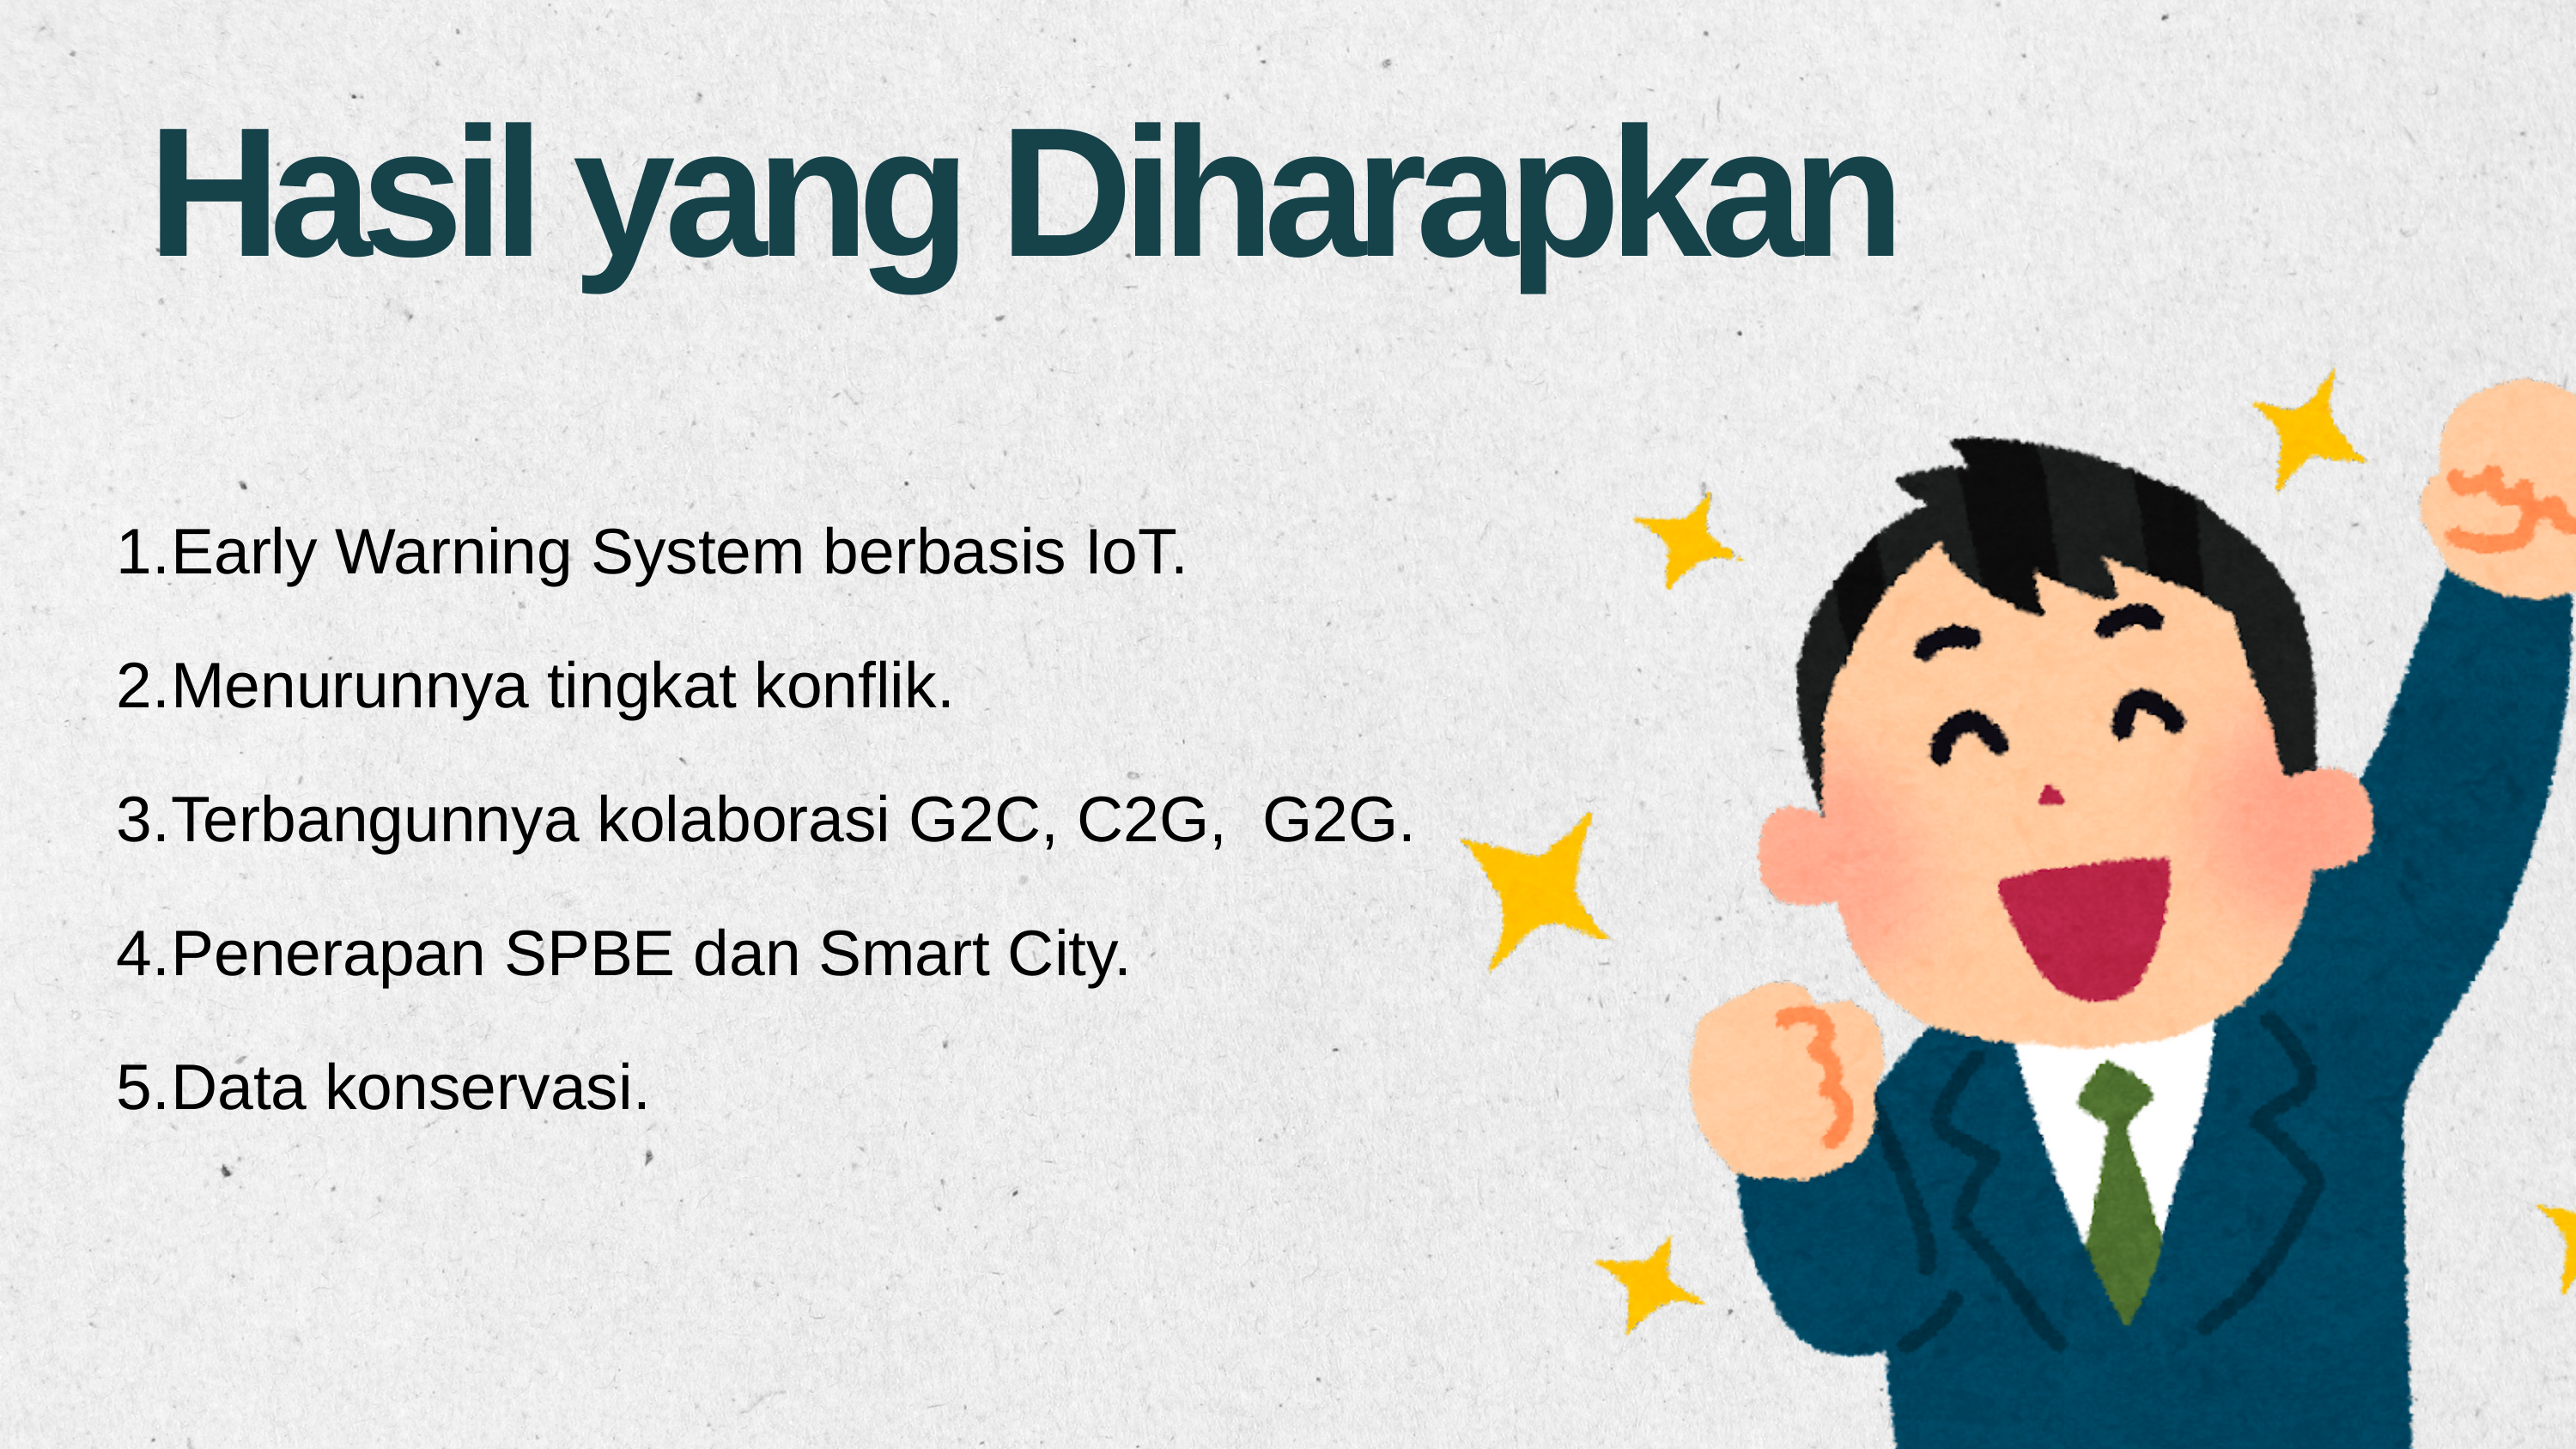

Hasil yang Diharapkan

Early Warning System berbasis IoT.
Menurunnya tingkat konflik.
Terbangunnya kolaborasi G2C, C2G,  G2G.
Penerapan SPBE dan Smart City.
Data konservasi.